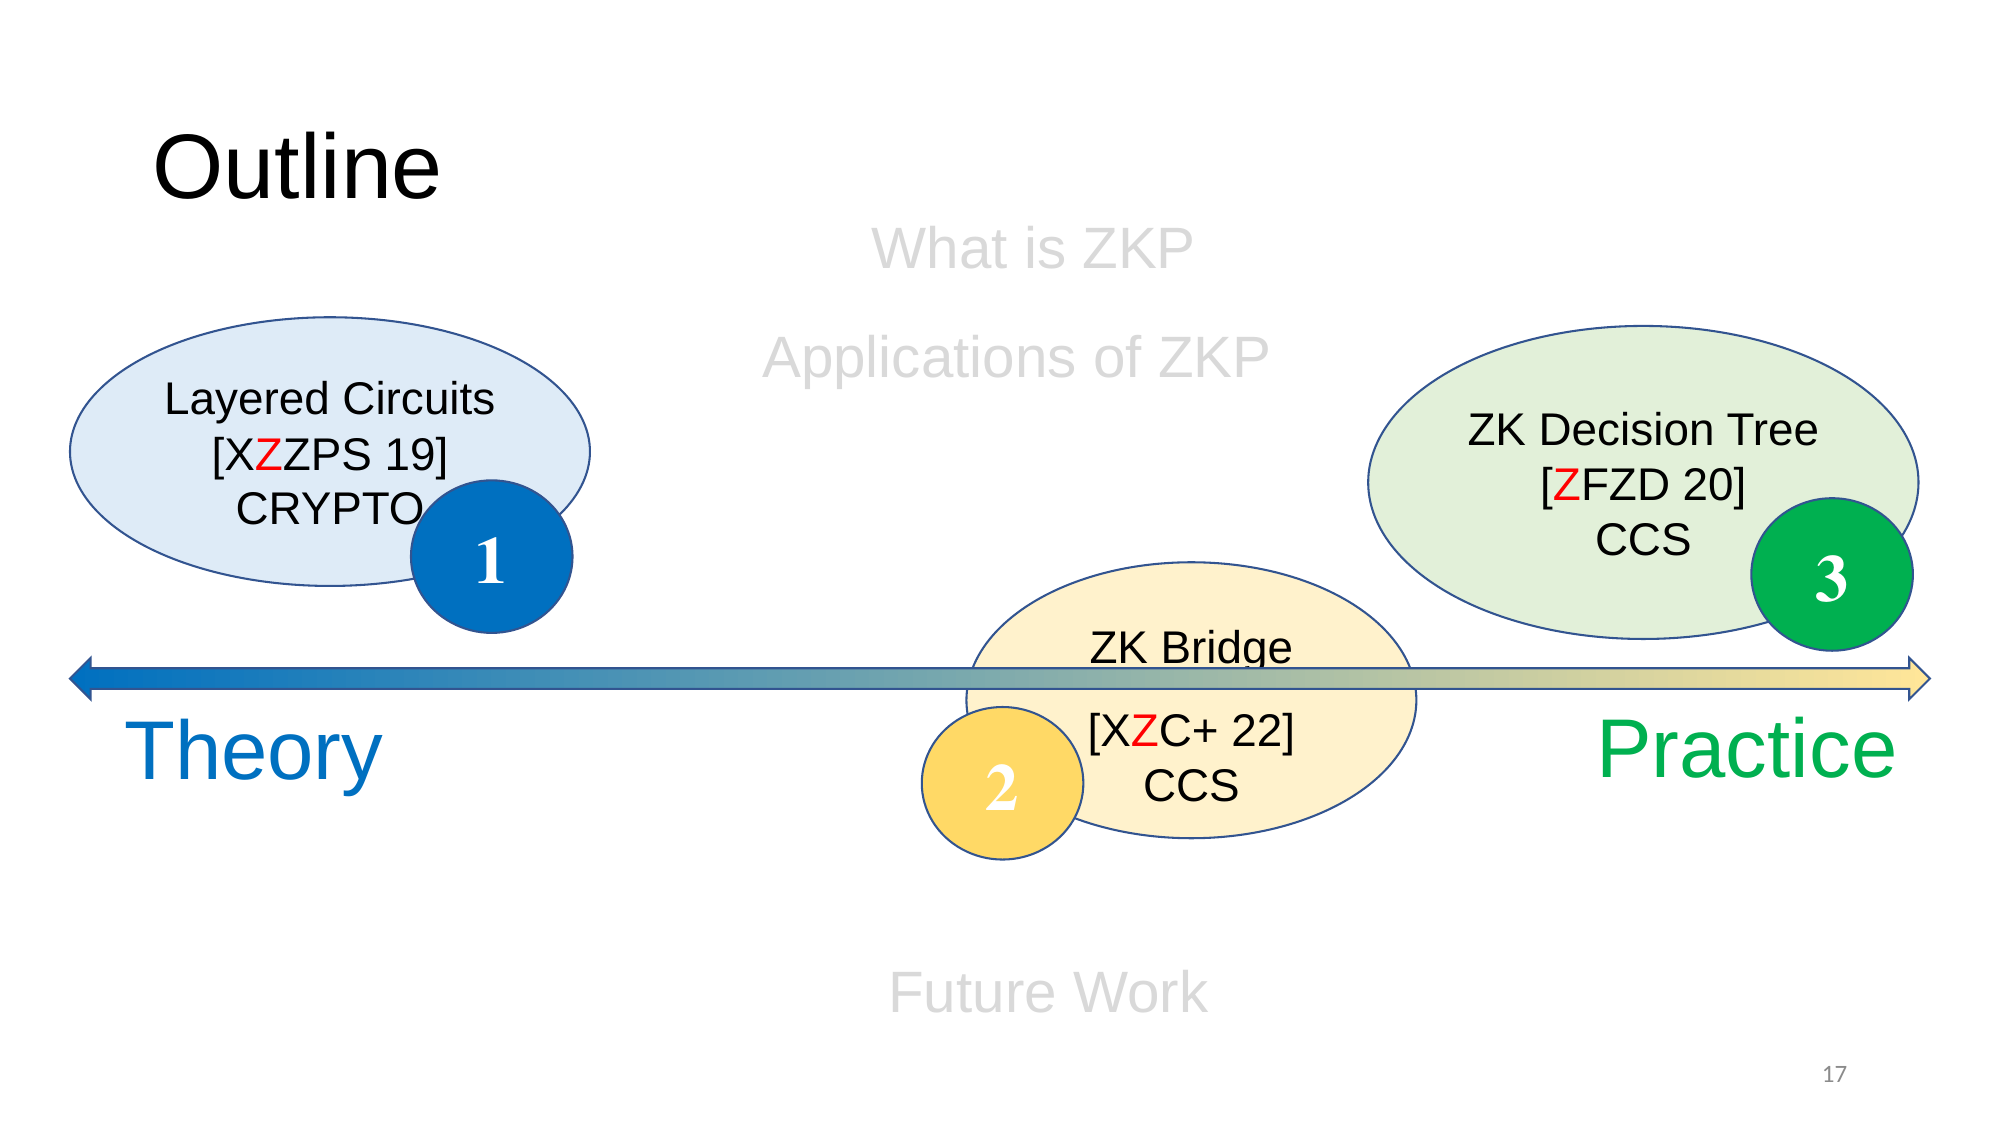

# Outline
What is ZKP
Applications of ZKP
Layered Circuits
[XZZPS 19]
CRYPTO
ZK Decision Tree
[ZFZD 20]
CCS
1
3
ZK Bridge
[XZC+ 22]
CCS

Practice
Theory
2
Future Work
17